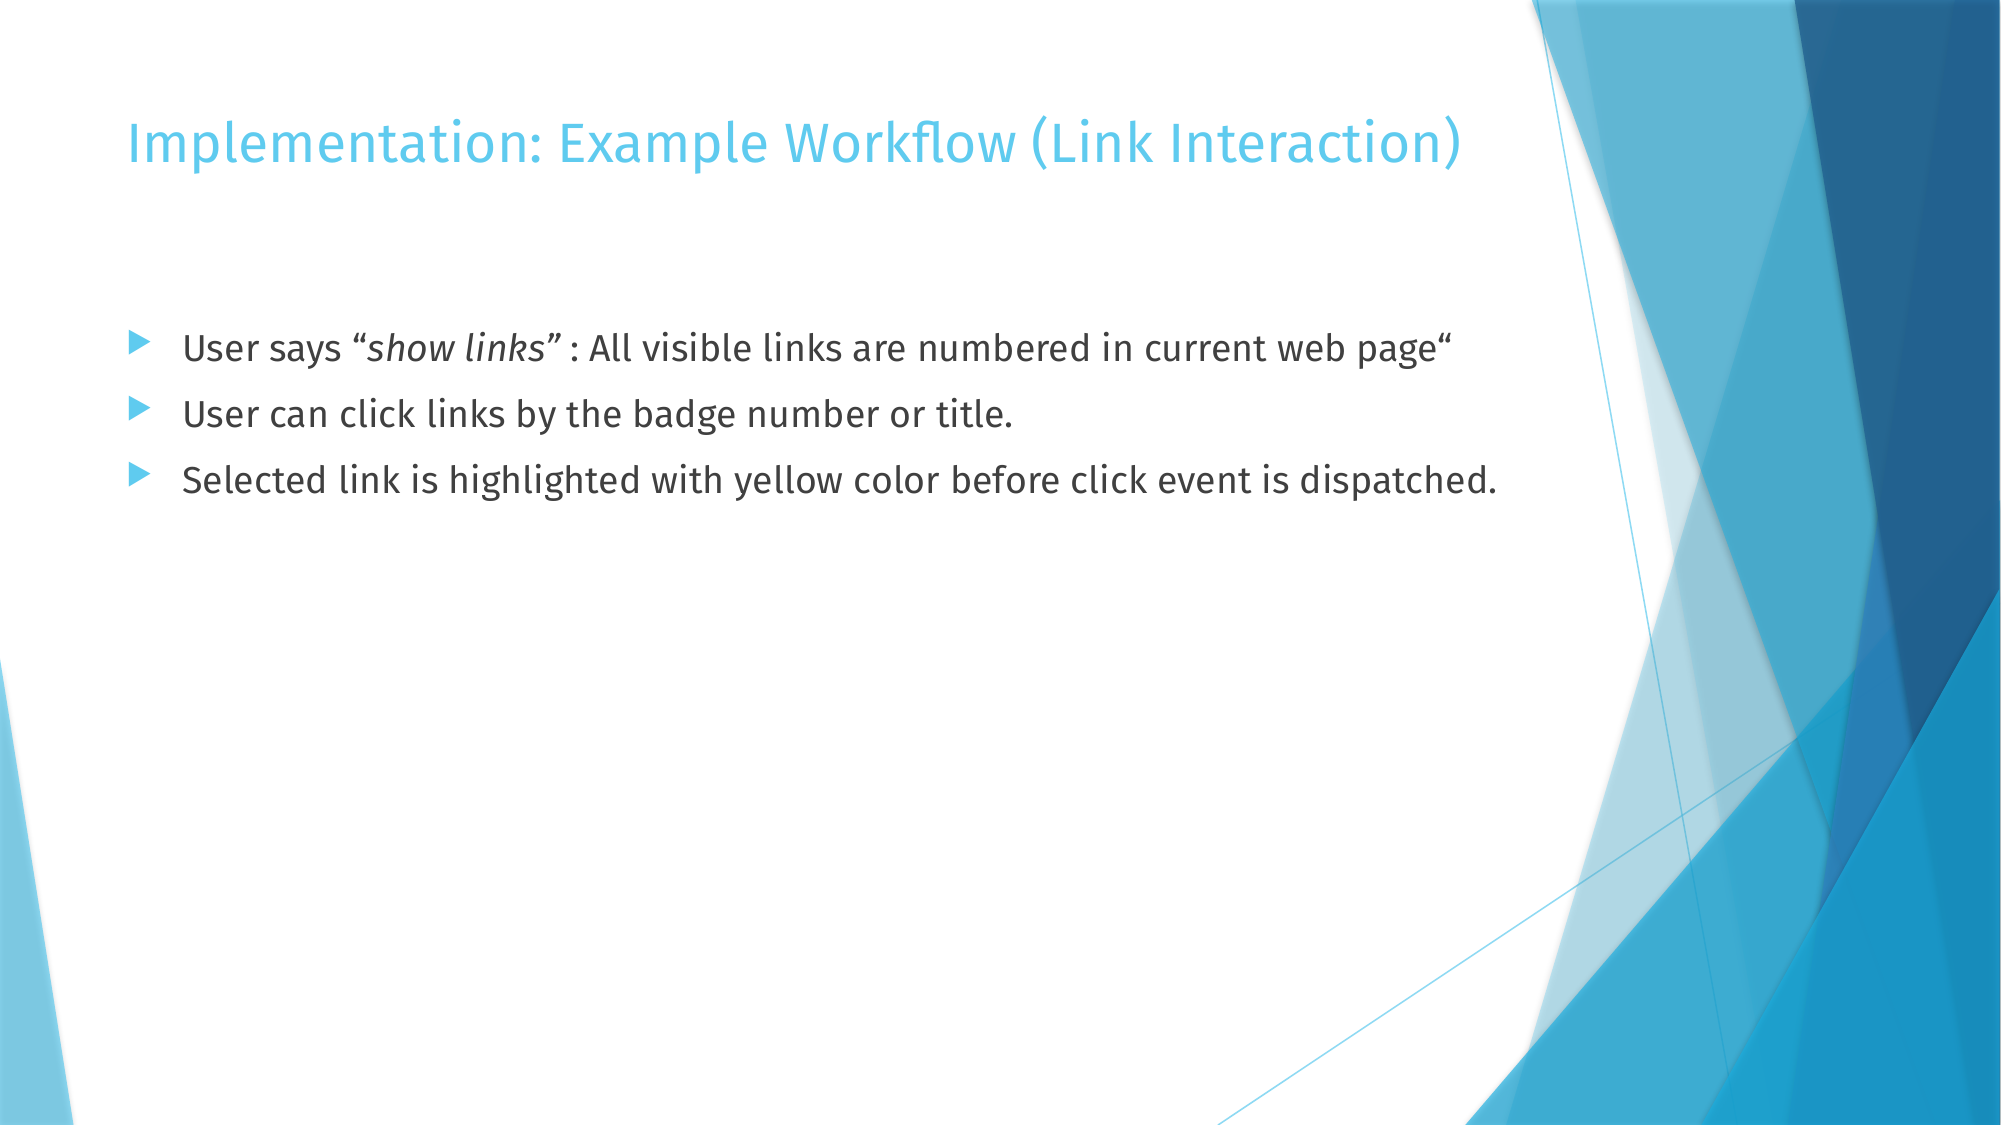

# Implementation: Example Workflow (Link Interaction)
User says “show links” : All visible links are numbered in current web page“
User can click links by the badge number or title.
Selected link is highlighted with yellow color before click event is dispatched.